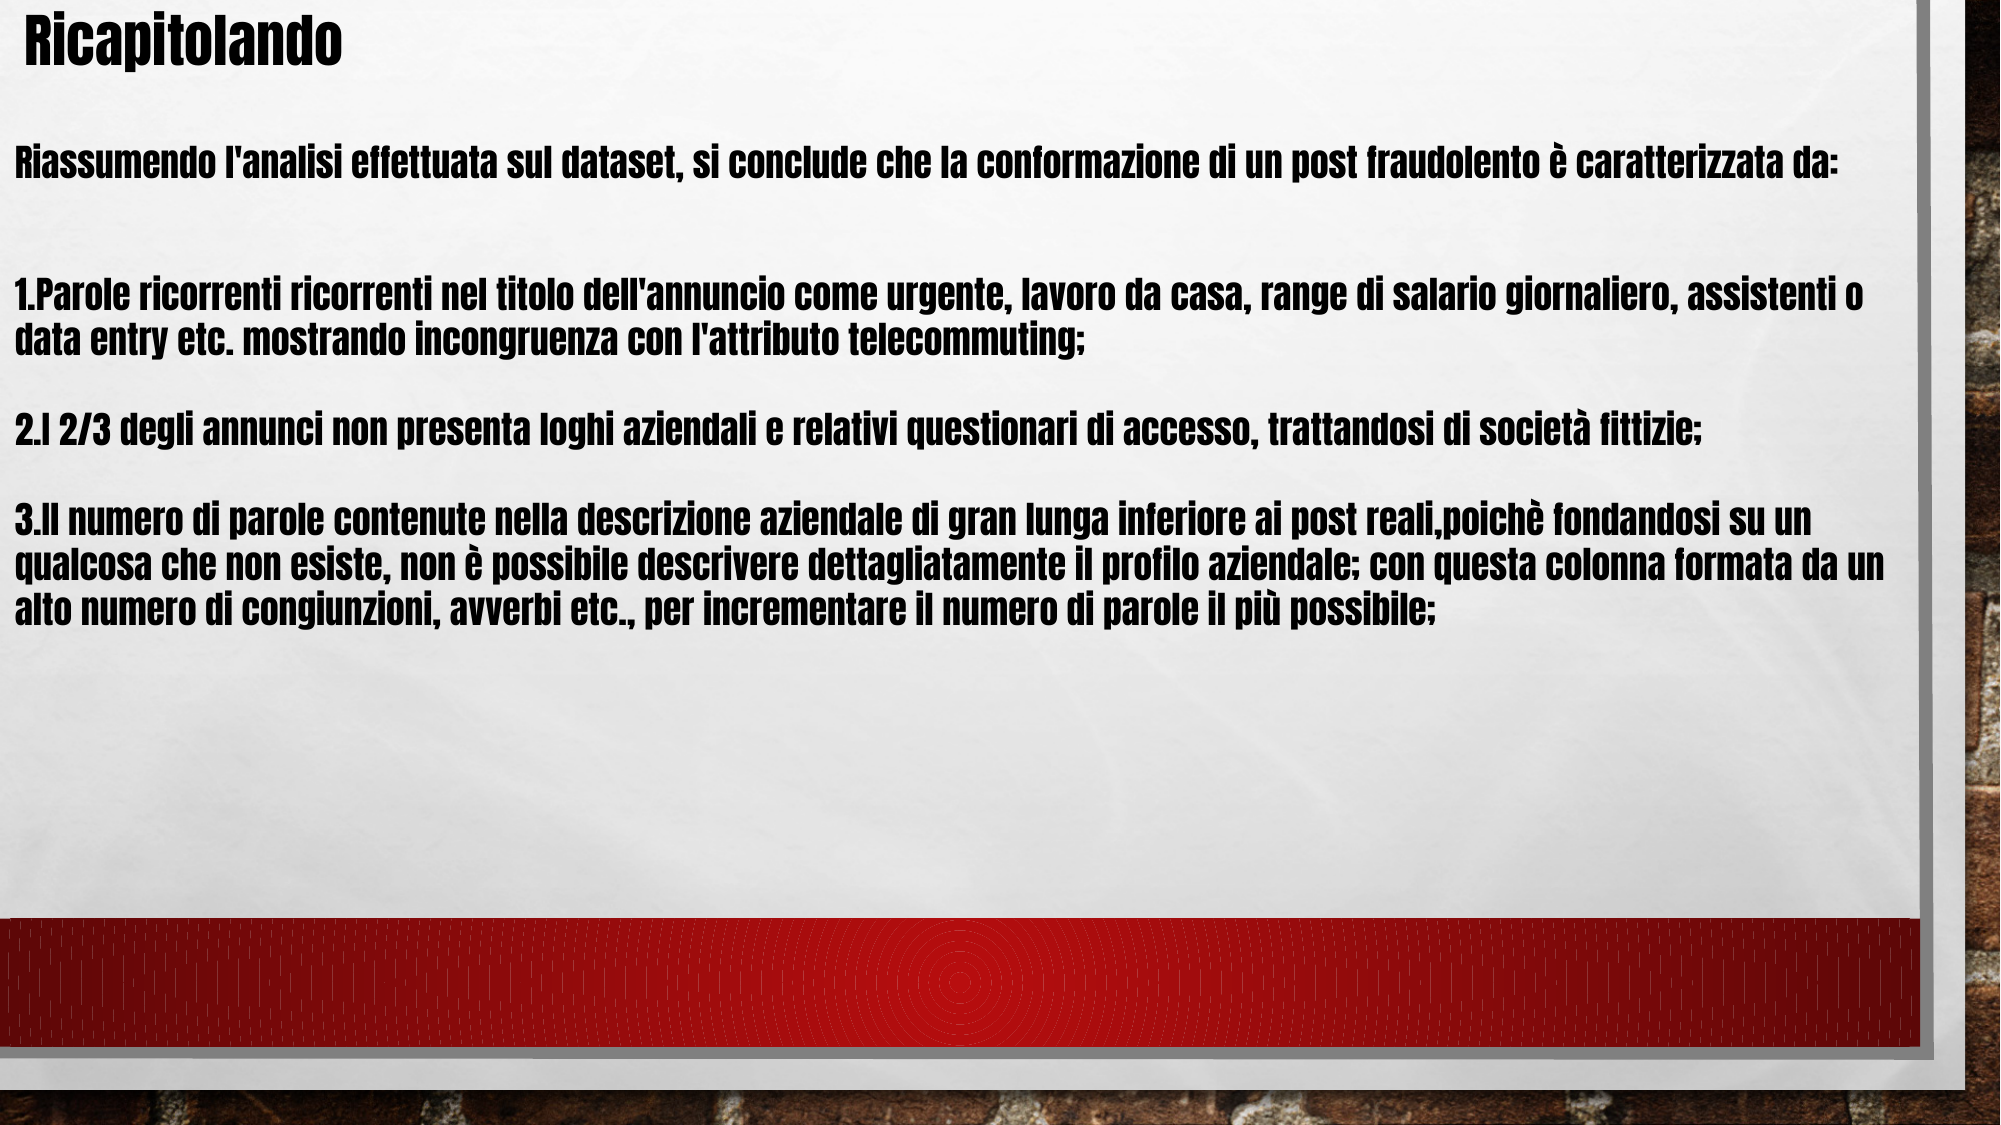

Ricapitolando
Riassumendo l'analisi effettuata sul dataset, si conclude che la conformazione di un post fraudolento è caratterizzata da:
1.Parole ricorrenti ricorrenti nel titolo dell'annuncio come urgente, lavoro da casa, range di salario giornaliero, assistenti o data entry etc. mostrando incongruenza con l'attributo telecommuting;

2.I 2/3 degli annunci non presenta loghi aziendali e relativi questionari di accesso, trattandosi di società fittizie;

3.Il numero di parole contenute nella descrizione aziendale di gran lunga inferiore ai post reali,poichè fondandosi su un qualcosa che non esiste, non è possibile descrivere dettagliatamente il profilo aziendale; con questa colonna formata da un alto numero di congiunzioni, avverbi etc., per incrementare il numero di parole il più possibile;